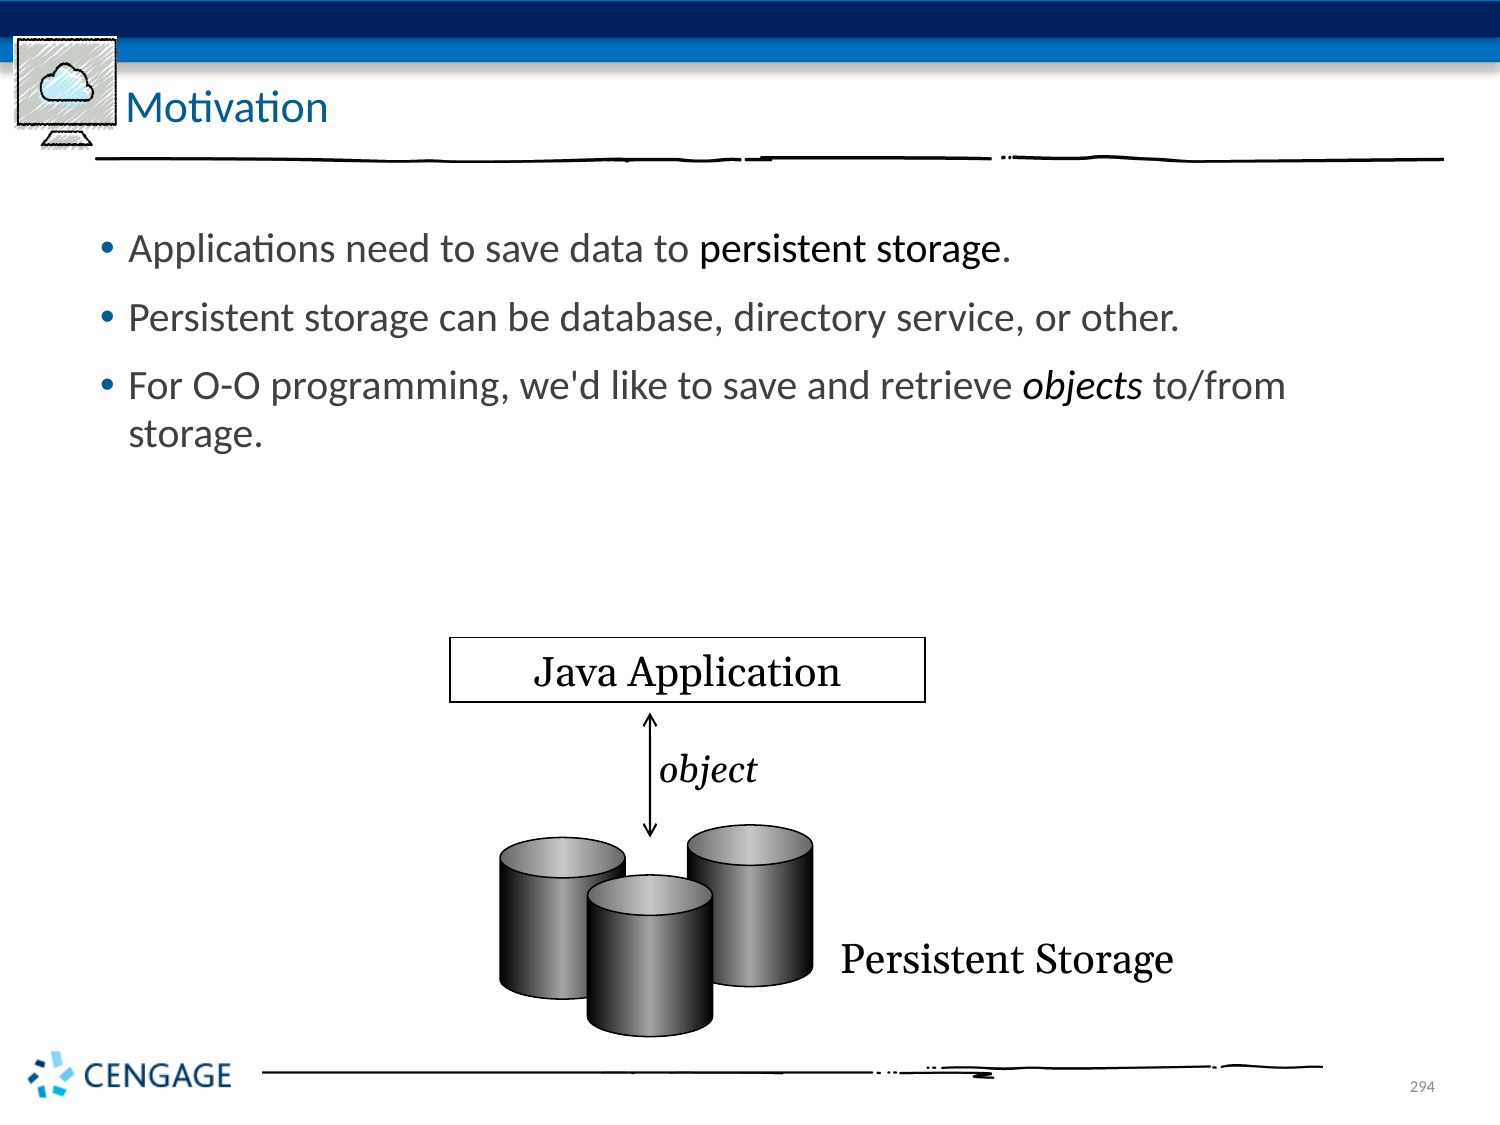

# Motivation
Applications need to save data to persistent storage.
Persistent storage can be database, directory service, or other.
For O-O programming, we'd like to save and retrieve objects to/from storage.
Java Application

object

Persistent Storage